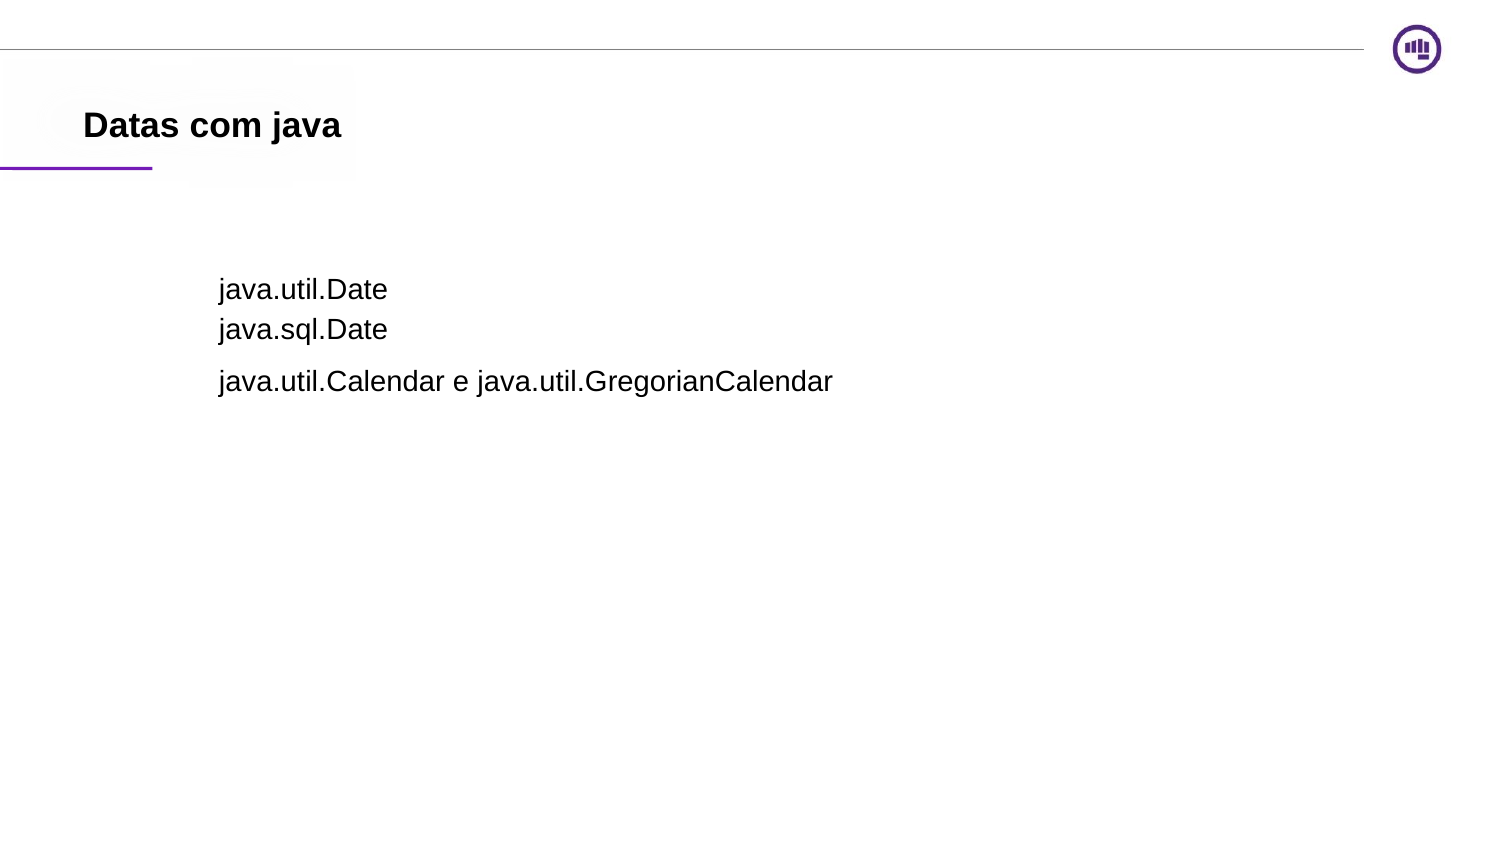

Datas com java

java.util.Date
java.sql.Date
java.util.Calendar e java.util.GregorianCalendar